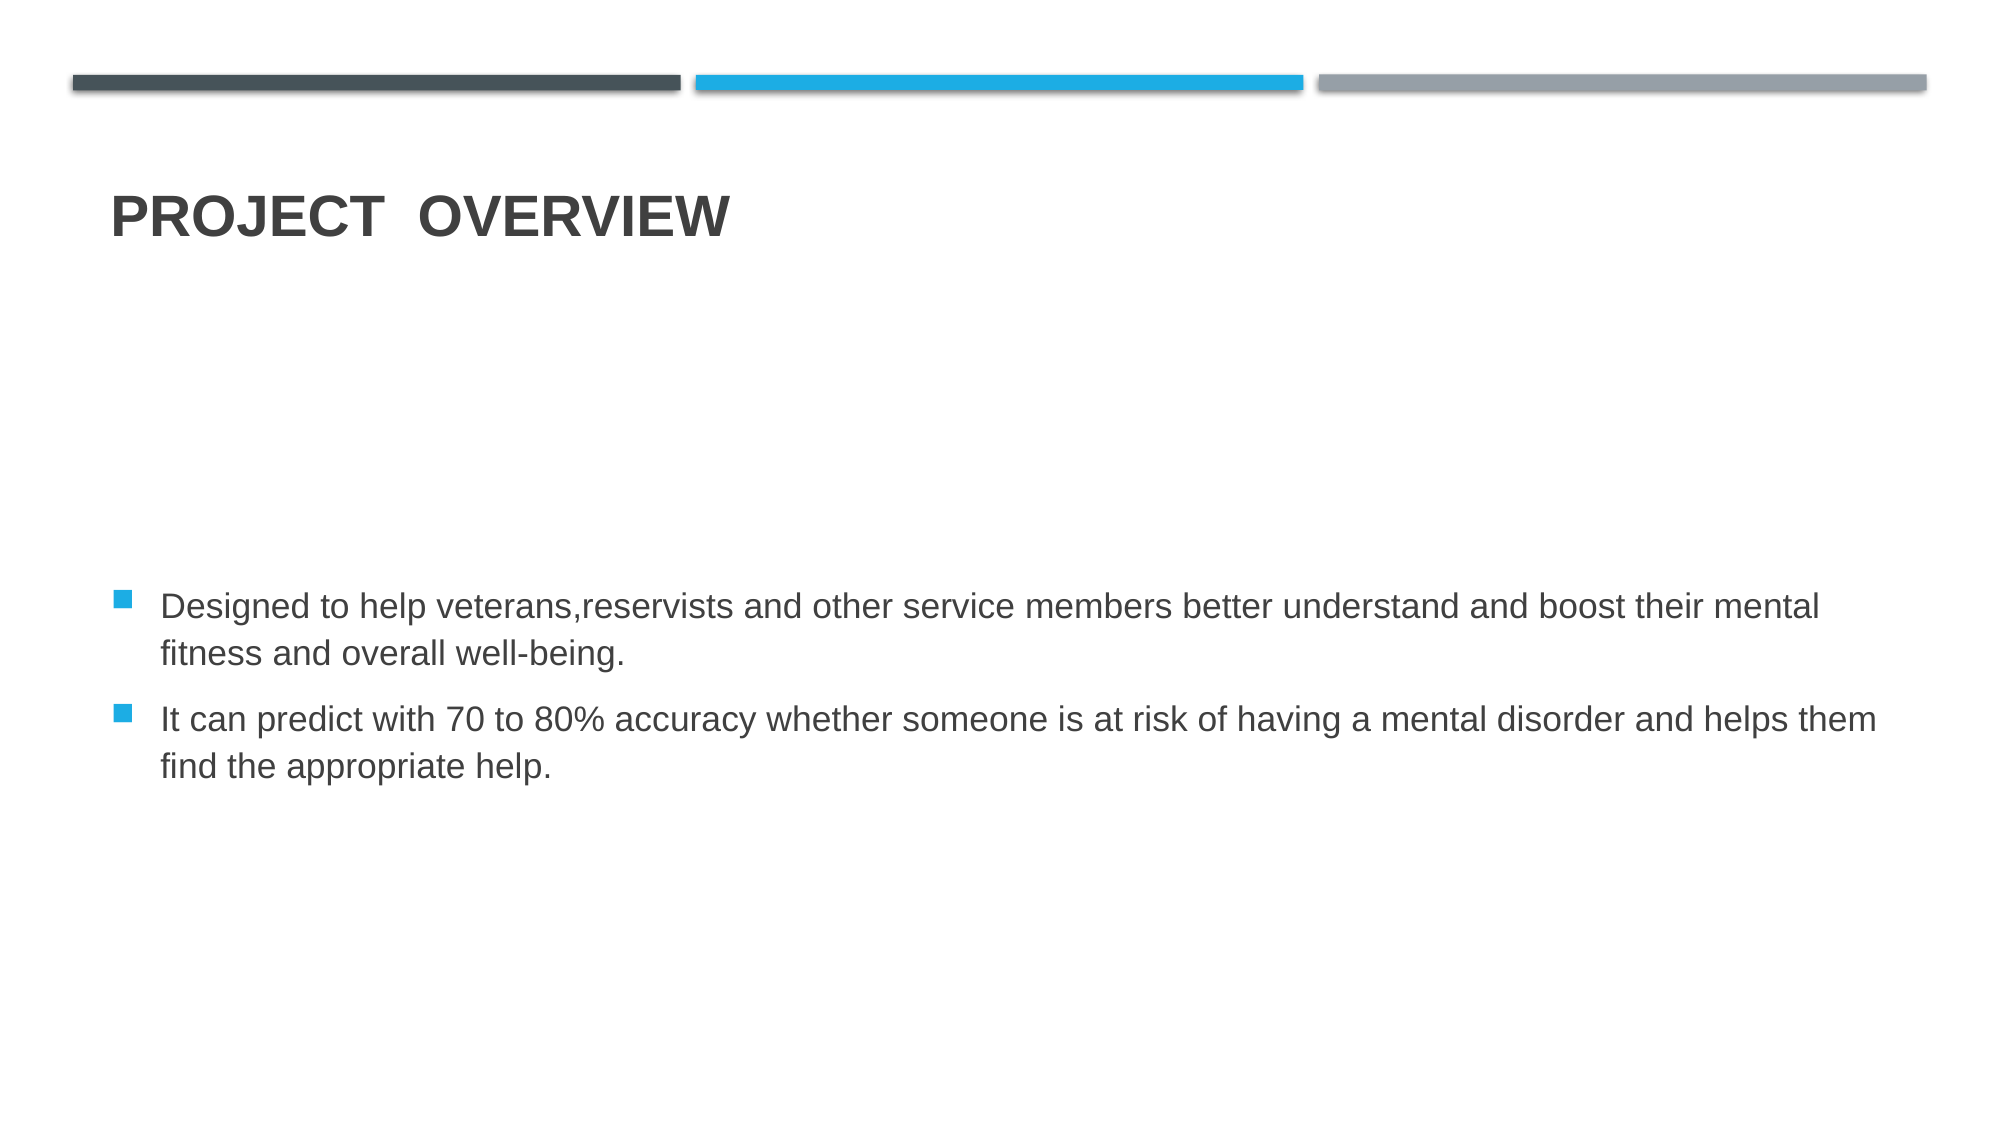

# PROJECT  OVERVIEW
Designed to help veterans,reservists and other service members better understand and boost their mental fitness and overall well-being.
It can predict with 70 to 80% accuracy whether someone is at risk of having a mental disorder and helps them find the appropriate help.